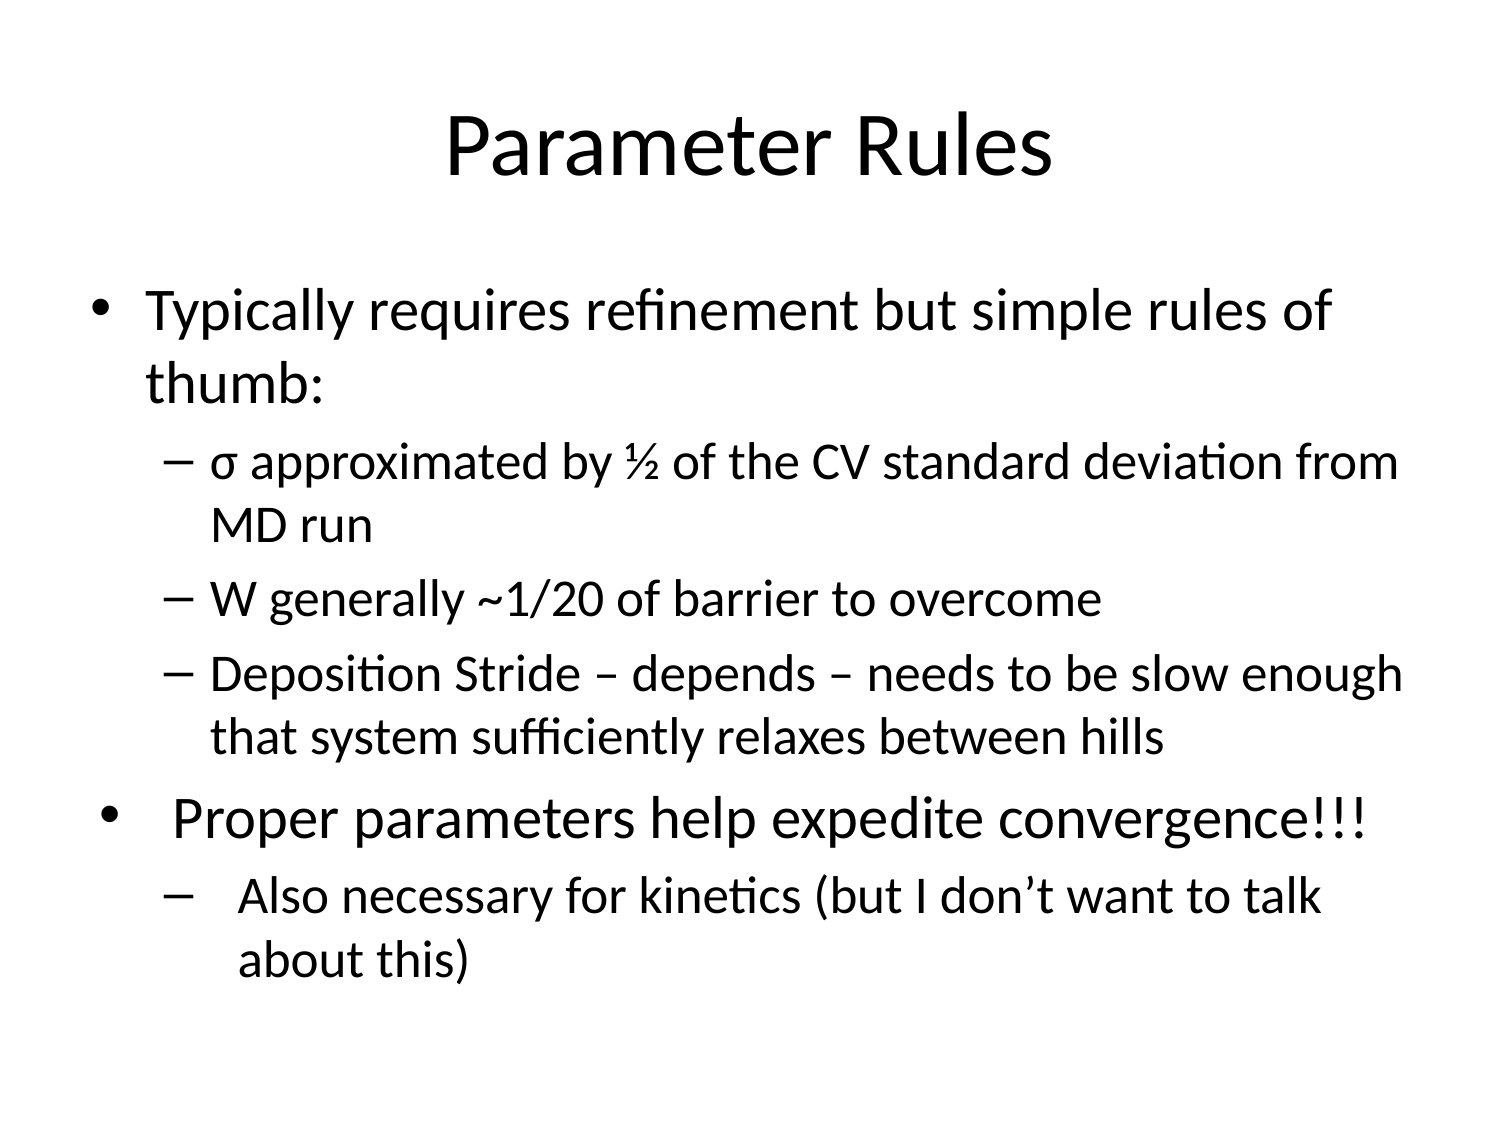

# Parameter Rules
Typically requires refinement but simple rules of thumb:
σ approximated by ½ of the CV standard deviation from MD run
W generally ~1/20 of barrier to overcome
Deposition Stride – depends – needs to be slow enough that system sufficiently relaxes between hills
Proper parameters help expedite convergence!!!
Also necessary for kinetics (but I don’t want to talk about this)